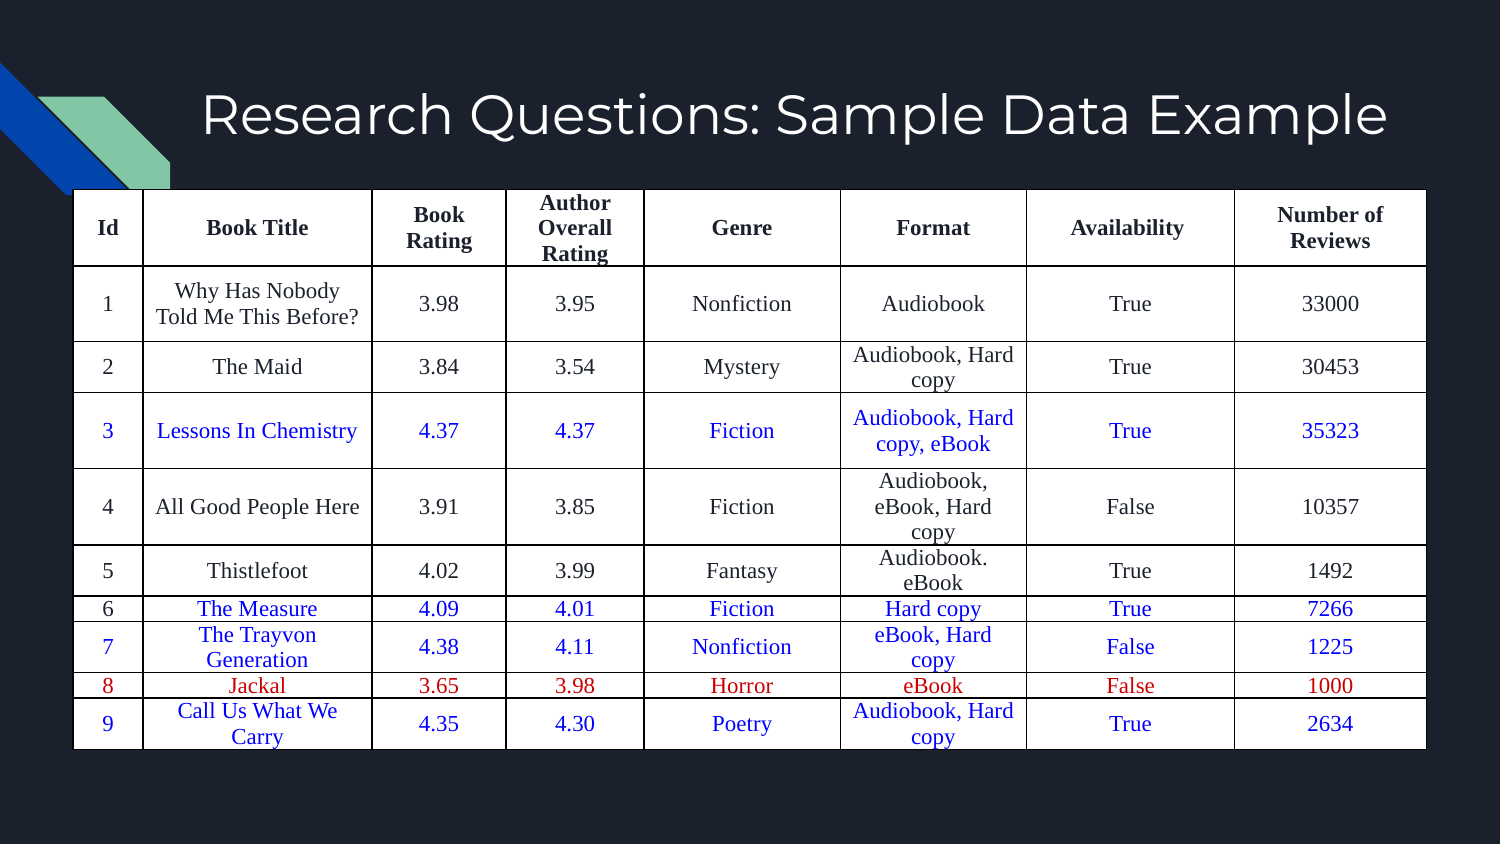

# Research Questions: Sample Data Example
| Id | Book Title | Book Rating | Author Overall Rating | Genre | Format | Availability | Number of Reviews |
| --- | --- | --- | --- | --- | --- | --- | --- |
| 1 | Why Has Nobody Told Me This Before? | 3.98 | 3.95 | Nonfiction | Audiobook | True | 33000 |
| 2 | The Maid | 3.84 | 3.54 | Mystery | Audiobook, Hard copy | True | 30453 |
| 3 | Lessons In Chemistry | 4.37 | 4.37 | Fiction | Audiobook, Hard copy, eBook | True | 35323 |
| 4 | All Good People Here | 3.91 | 3.85 | Fiction | Audiobook, eBook, Hard copy | False | 10357 |
| 5 | Thistlefoot | 4.02 | 3.99 | Fantasy | Audiobook. eBook | True | 1492 |
| 6 | The Measure | 4.09 | 4.01 | Fiction | Hard copy | True | 7266 |
| 7 | The Trayvon Generation | 4.38 | 4.11 | Nonfiction | eBook, Hard copy | False | 1225 |
| 8 | Jackal | 3.65 | 3.98 | Horror | eBook | False | 1000 |
| 9 | Call Us What We Carry | 4.35 | 4.30 | Poetry | Audiobook, Hard copy | True | 2634 |